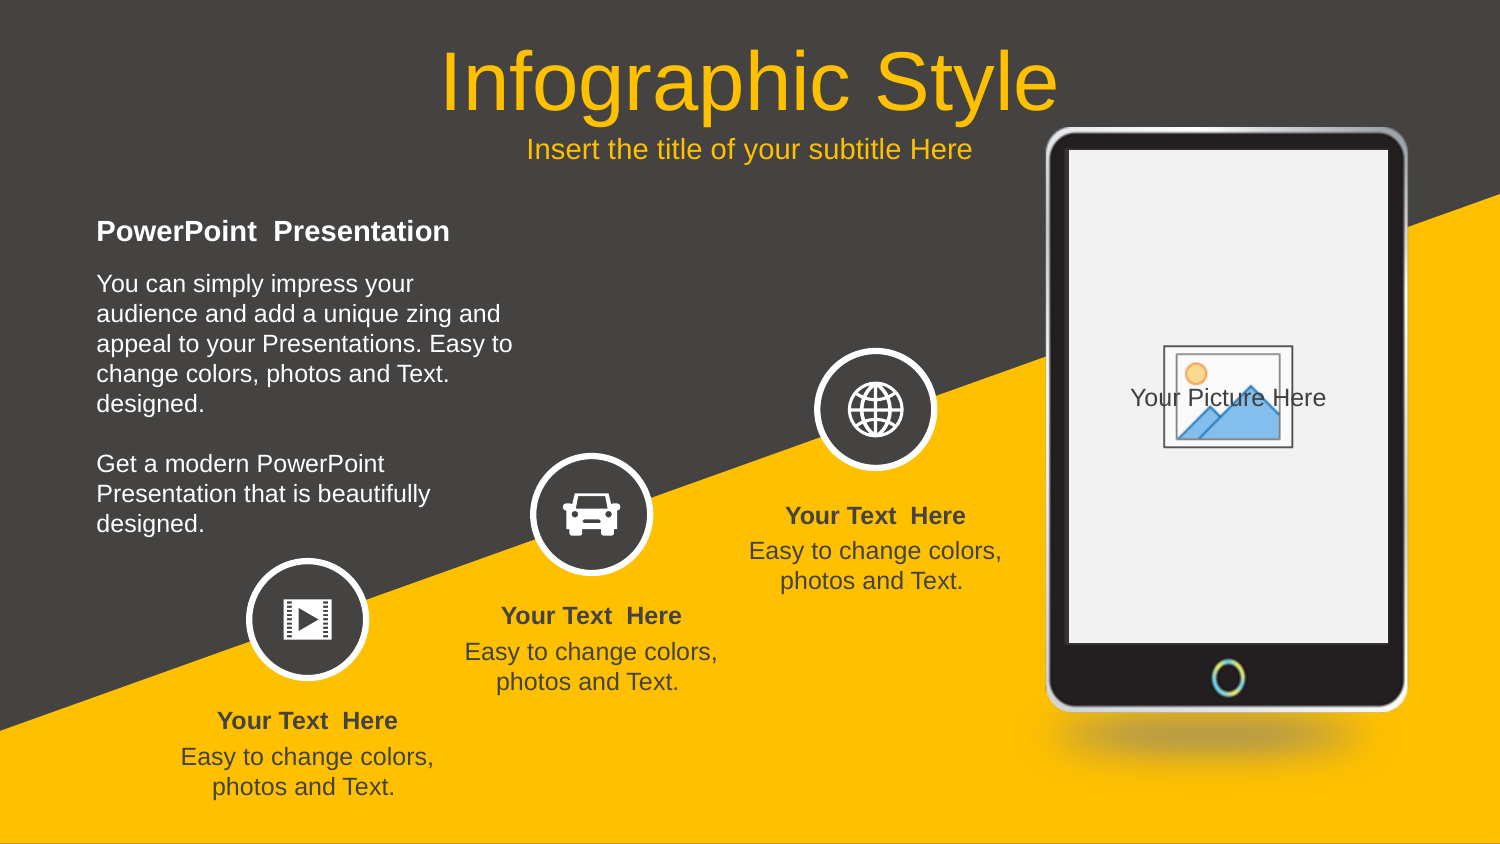

Infographic Style
Insert the title of your subtitle Here

PowerPoint  Presentation
You can simply impress your audience and add a unique zing and appeal to your Presentations. Easy to change colors, photos and Text. designed.

Get a modern PowerPoint  Presentation that is beautifully designed.

Your Text  Here
Easy to change colors, photos and Text.

Your Text  Here
Easy to change colors, photos and Text.

Your Text  Here
Easy to change colors, photos and Text.